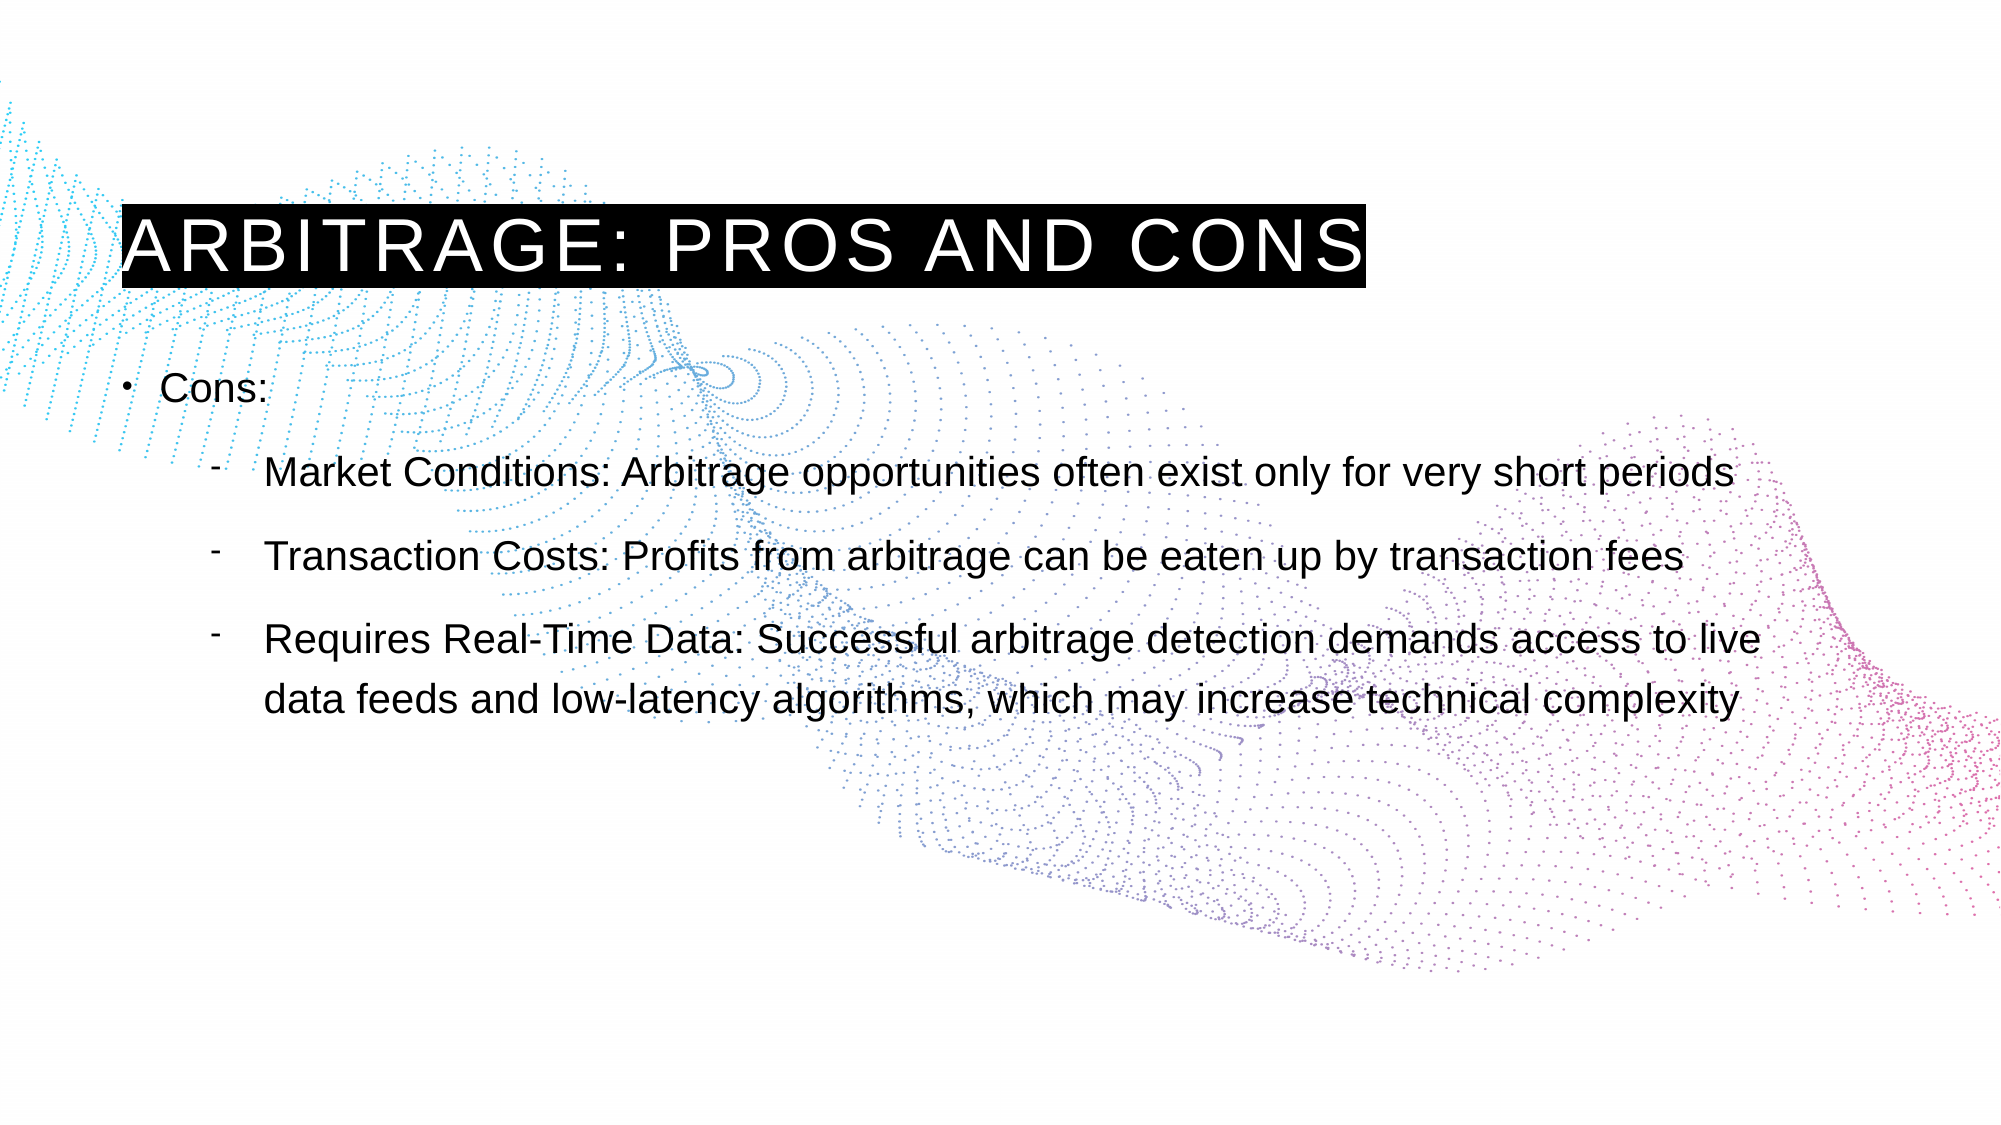

# Arbitrage: Pros and Cons
Cons:
Market Conditions: Arbitrage opportunities often exist only for very short periods
Transaction Costs: Profits from arbitrage can be eaten up by transaction fees
Requires Real-Time Data: Successful arbitrage detection demands access to live data feeds and low-latency algorithms, which may increase technical complexity